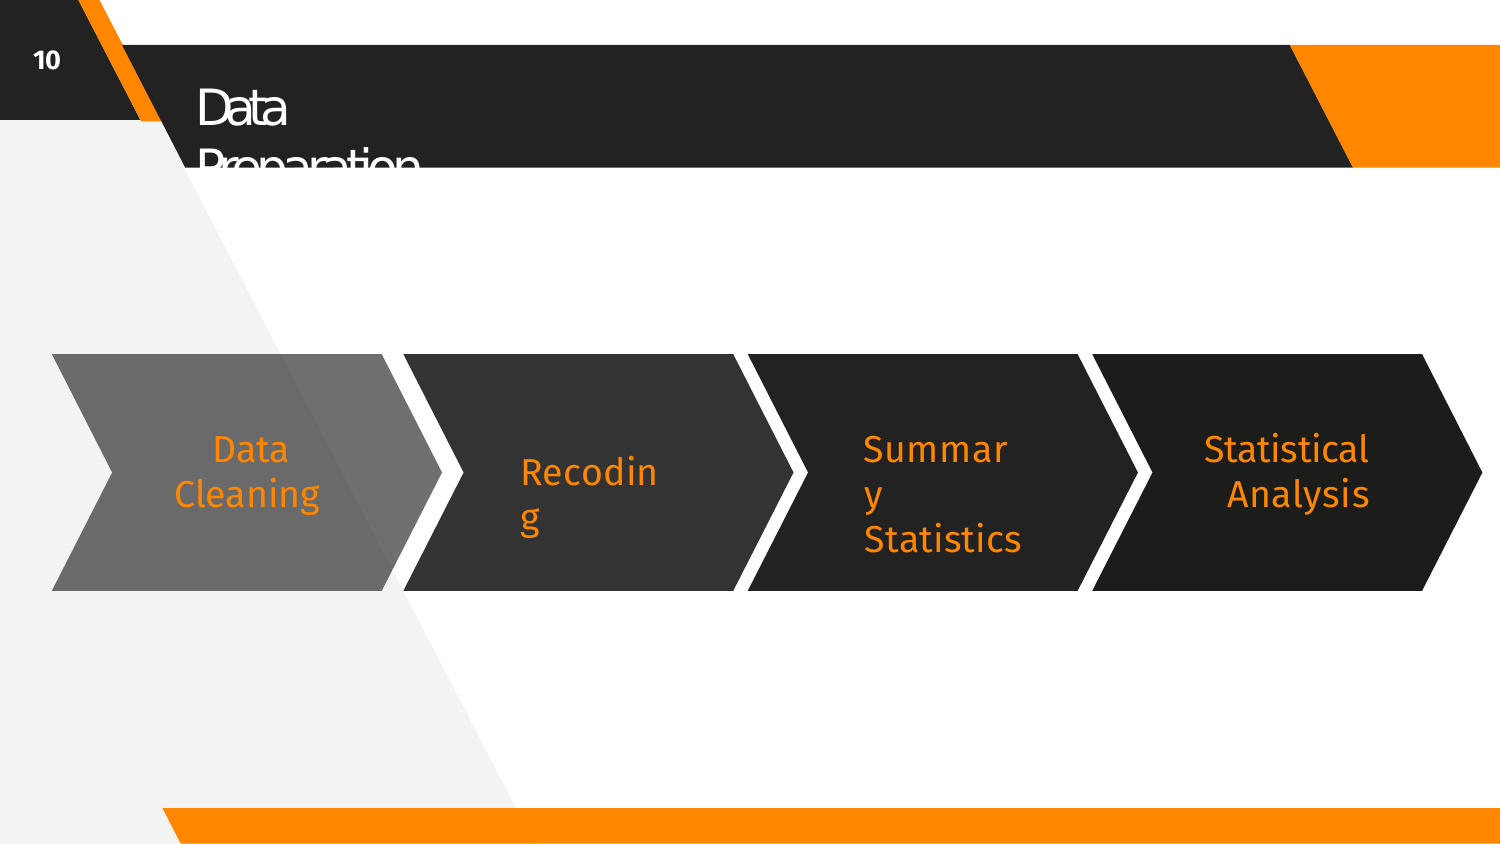

10
# Data Preparation

Data  Cleaning
Summary  Statistics
Statistical  Analysis
Recoding